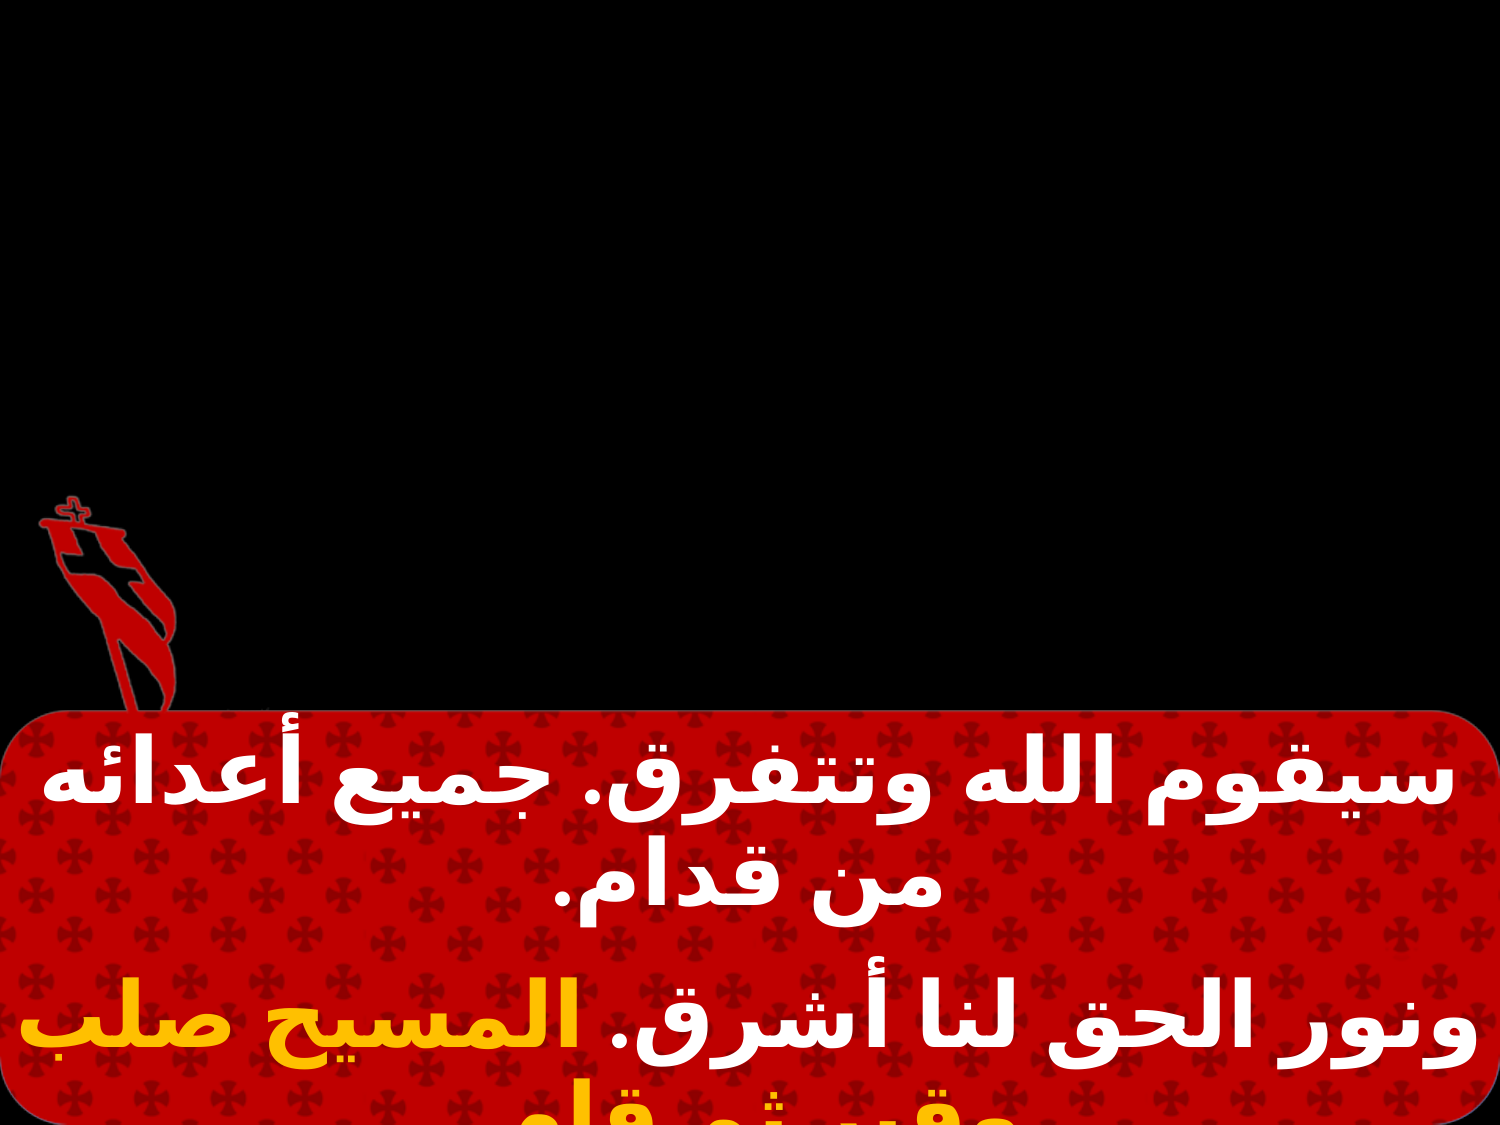

#
| سيقوم الله وتتفرق. جميع أعدائه من قدام. |
| --- |
|  |
| ونور الحق لنا أشرق. المسيح صلب وقبر ثم قام. |